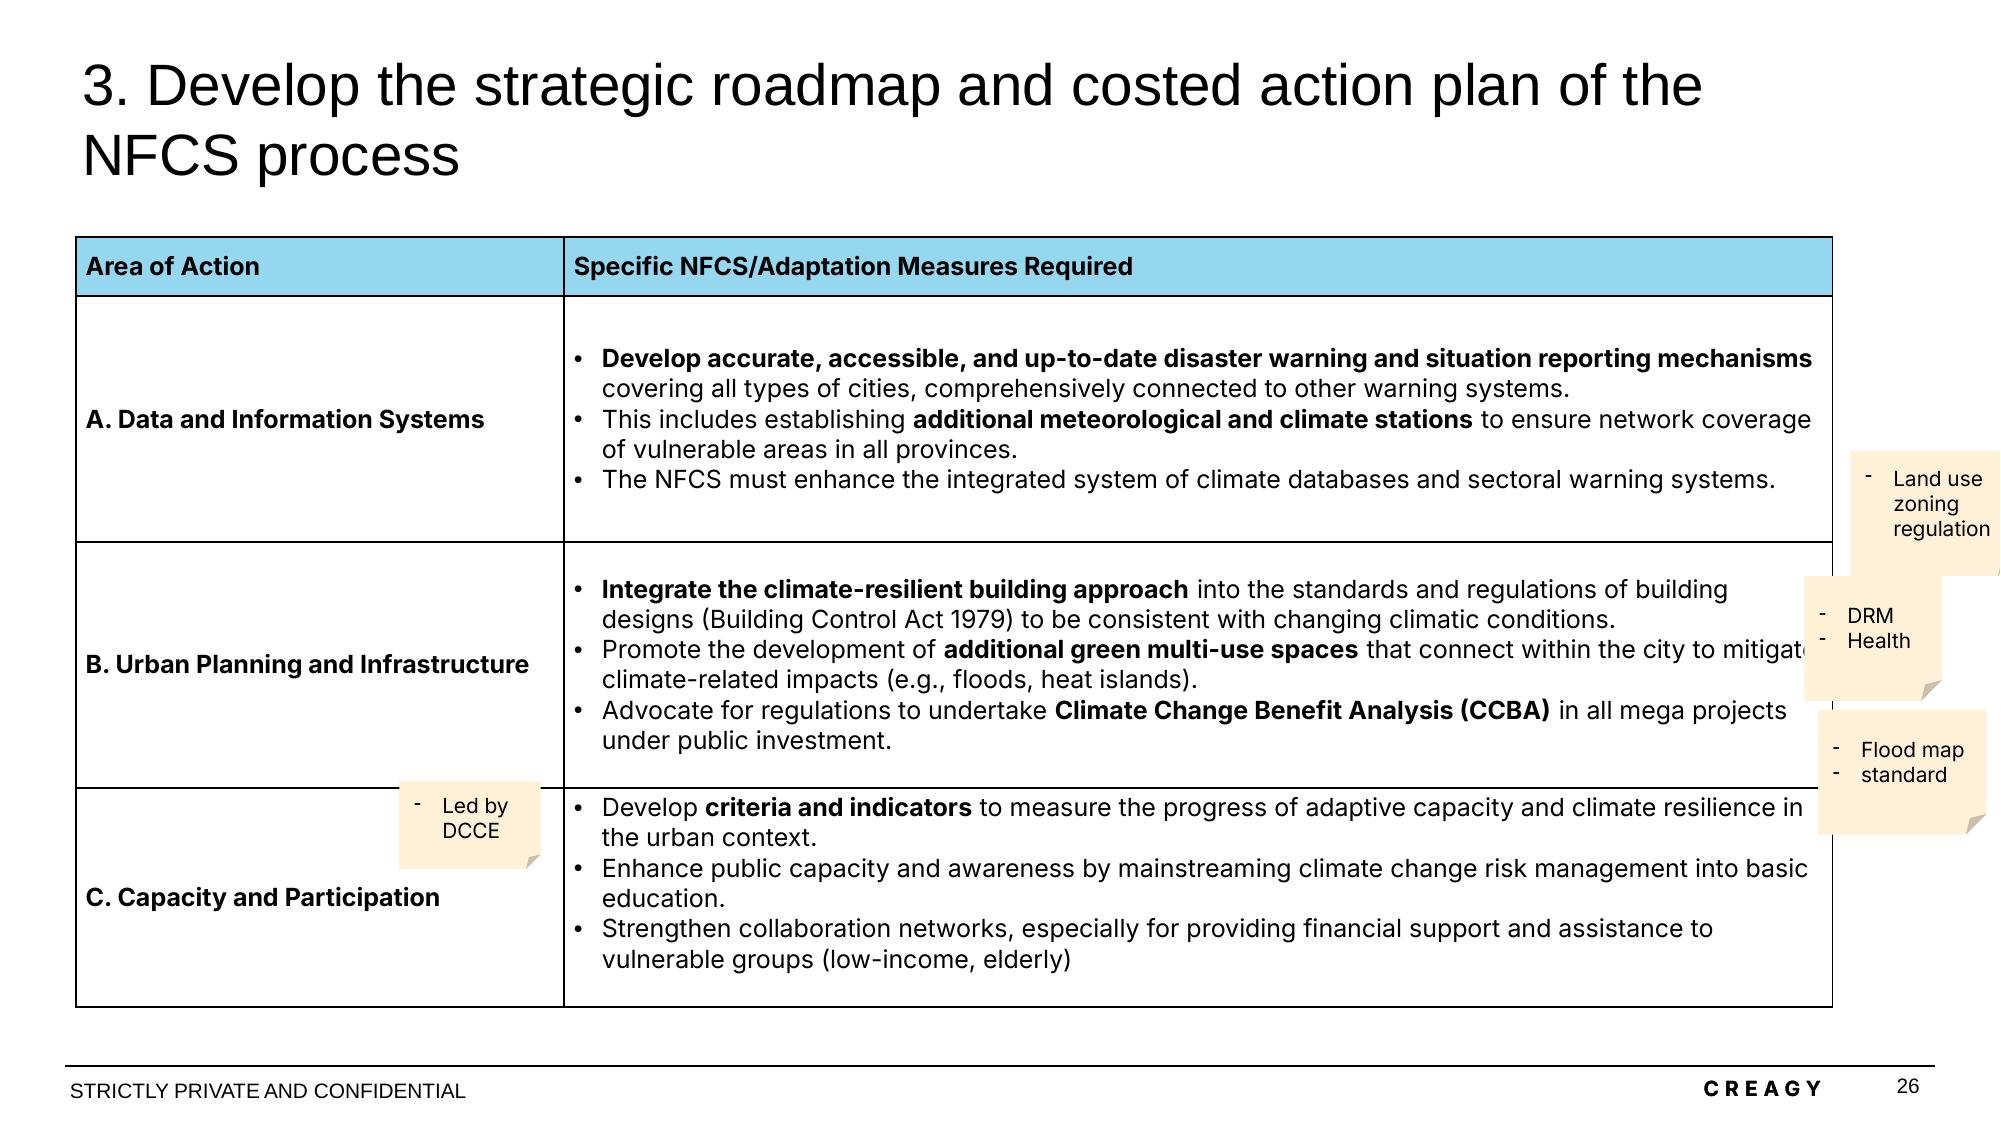

3. Develop the strategic roadmap and costed action plan of the NFCS process

| Area of Action | Specific NFCS/Adaptation Measures Required |
| --- | --- |
| A. Data and Information Systems | Develop accurate, accessible, and up-to-date disaster warning and situation reporting mechanisms covering all types of cities, comprehensively connected to other warning systems. This includes establishing additional meteorological and climate stations to ensure network coverage of vulnerable areas in all provinces. The NFCS must enhance the integrated system of climate databases and sectoral warning systems. |
| B. Urban Planning and Infrastructure | Integrate the climate-resilient building approach into the standards and regulations of building designs (Building Control Act 1979) to be consistent with changing climatic conditions. Promote the development of additional green multi-use spaces that connect within the city to mitigate climate-related impacts (e.g., floods, heat islands). Advocate for regulations to undertake Climate Change Benefit Analysis (CCBA) in all mega projects under public investment. |
| C. Capacity and Participation | Develop criteria and indicators to measure the progress of adaptive capacity and climate resilience in the urban context. Enhance public capacity and awareness by mainstreaming climate change risk management into basic education. Strengthen collaboration networks, especially for providing financial support and assistance to vulnerable groups (low-income, elderly) |
Land use zoning regulation
DRM
Health
Building code is not everything
Flood map
standard
Led by DCCE
26